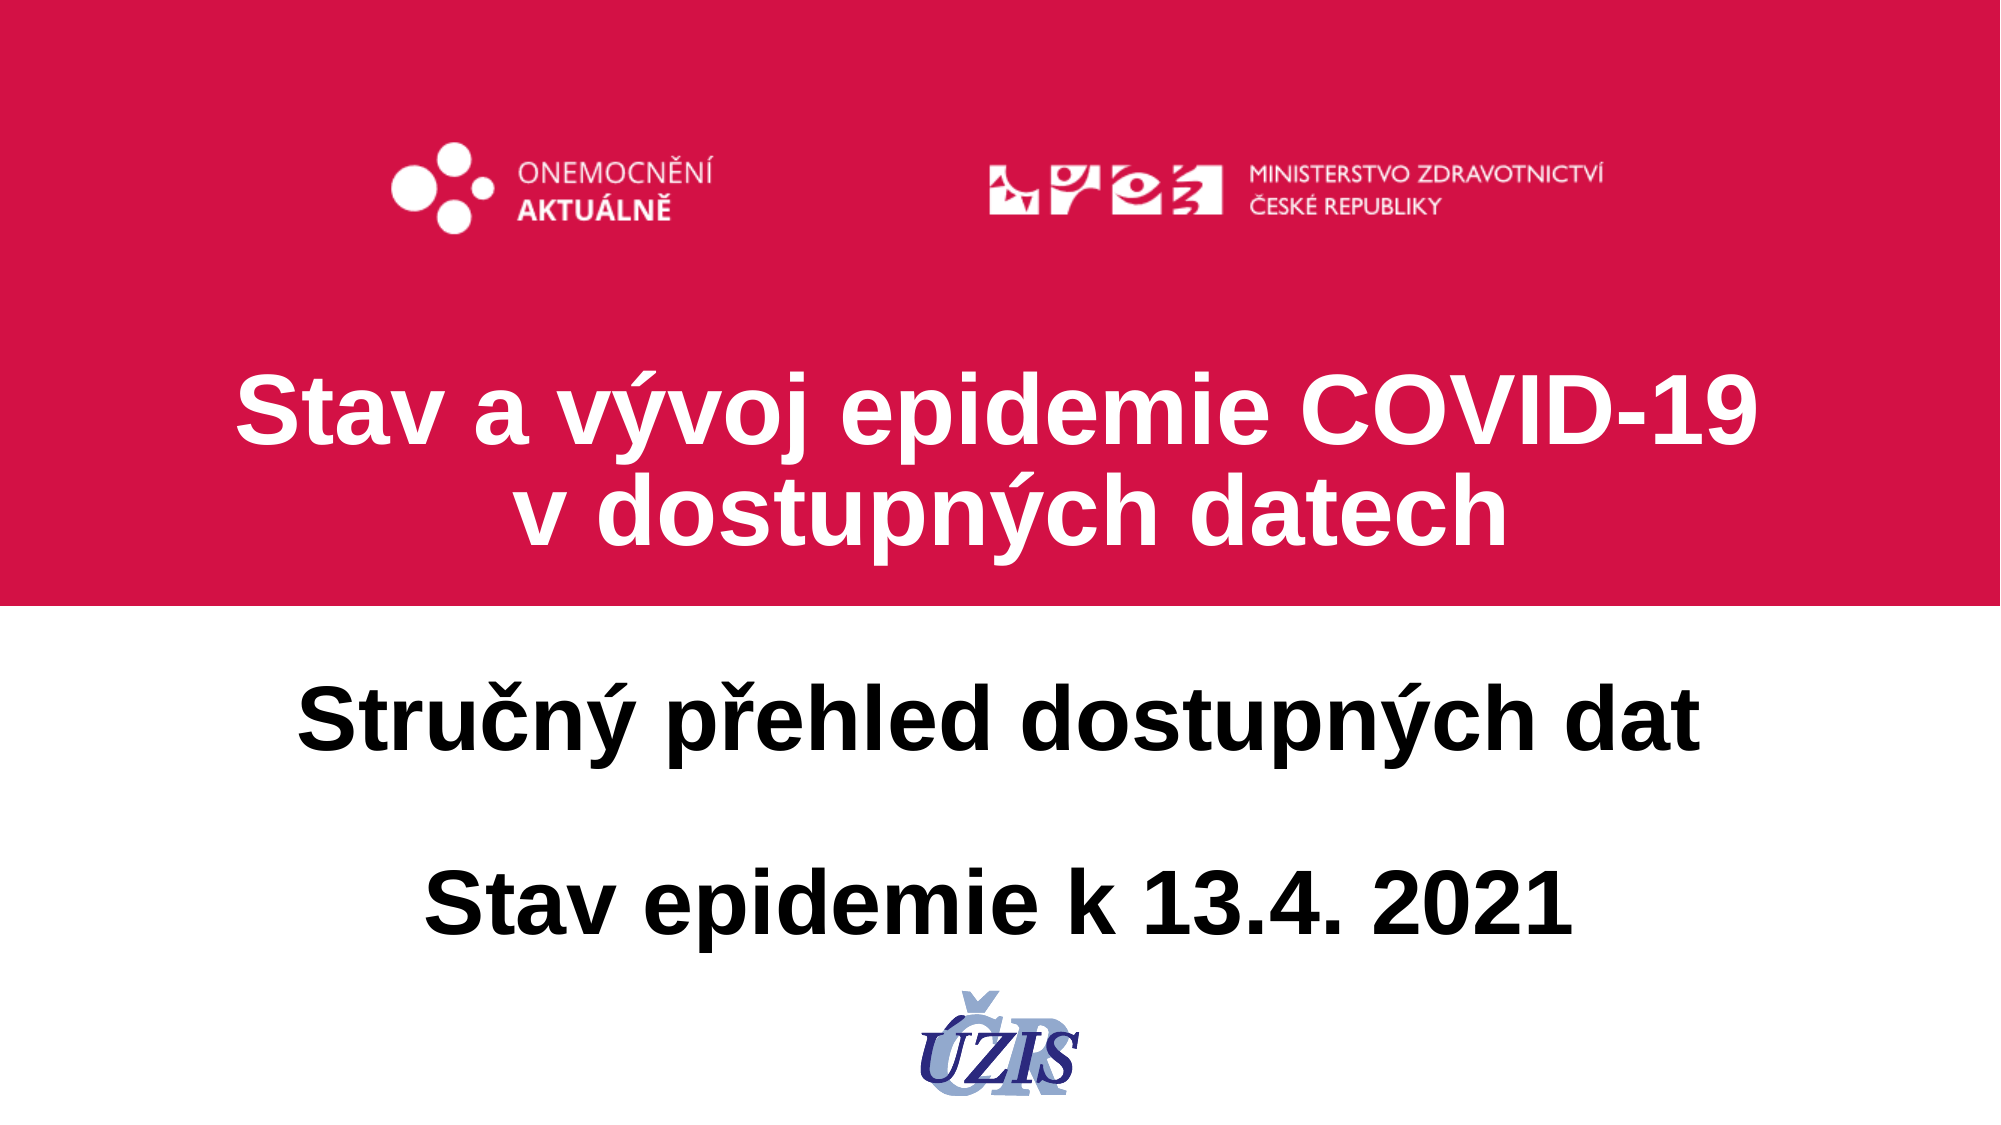

Stav a vývoj epidemie COVID-19
v dostupných datech
Stručný přehled dostupných dat

Stav epidemie k 13.4. 2021